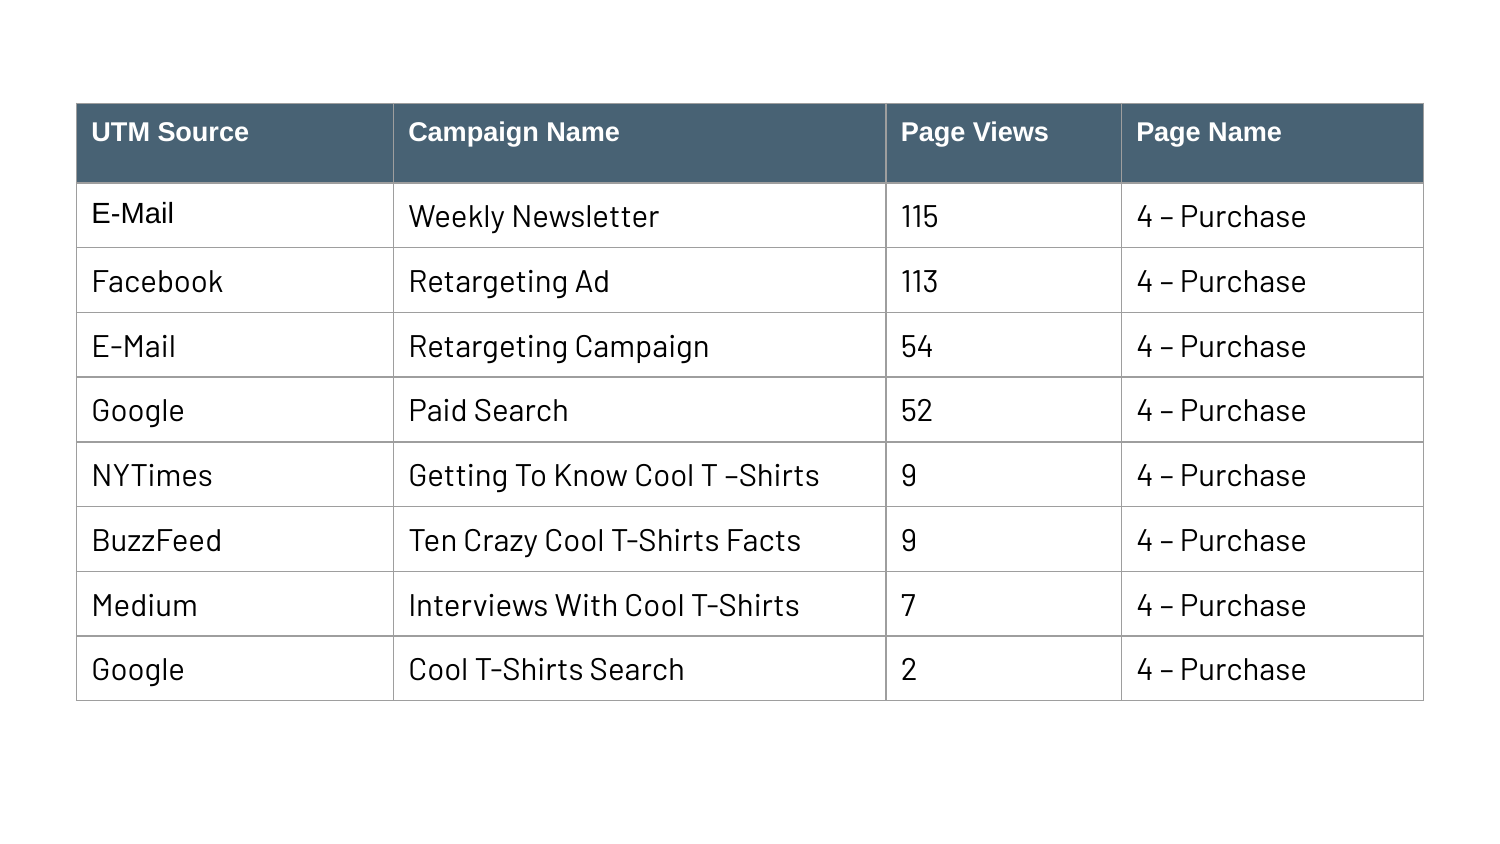

| UTM Source | Campaign Name | Page Views | Page Name |
| --- | --- | --- | --- |
| E-Mail | Weekly Newsletter | 115 | 4 – Purchase |
| Facebook | Retargeting Ad | 113 | 4 – Purchase |
| E-Mail | Retargeting Campaign | 54 | 4 – Purchase |
| Google | Paid Search | 52 | 4 – Purchase |
| NYTimes | Getting To Know Cool T –Shirts | 9 | 4 – Purchase |
| BuzzFeed | Ten Crazy Cool T-Shirts Facts | 9 | 4 – Purchase |
| Medium | Interviews With Cool T-Shirts | 7 | 4 – Purchase |
| Google | Cool T-Shirts Search | 2 | 4 – Purchase |